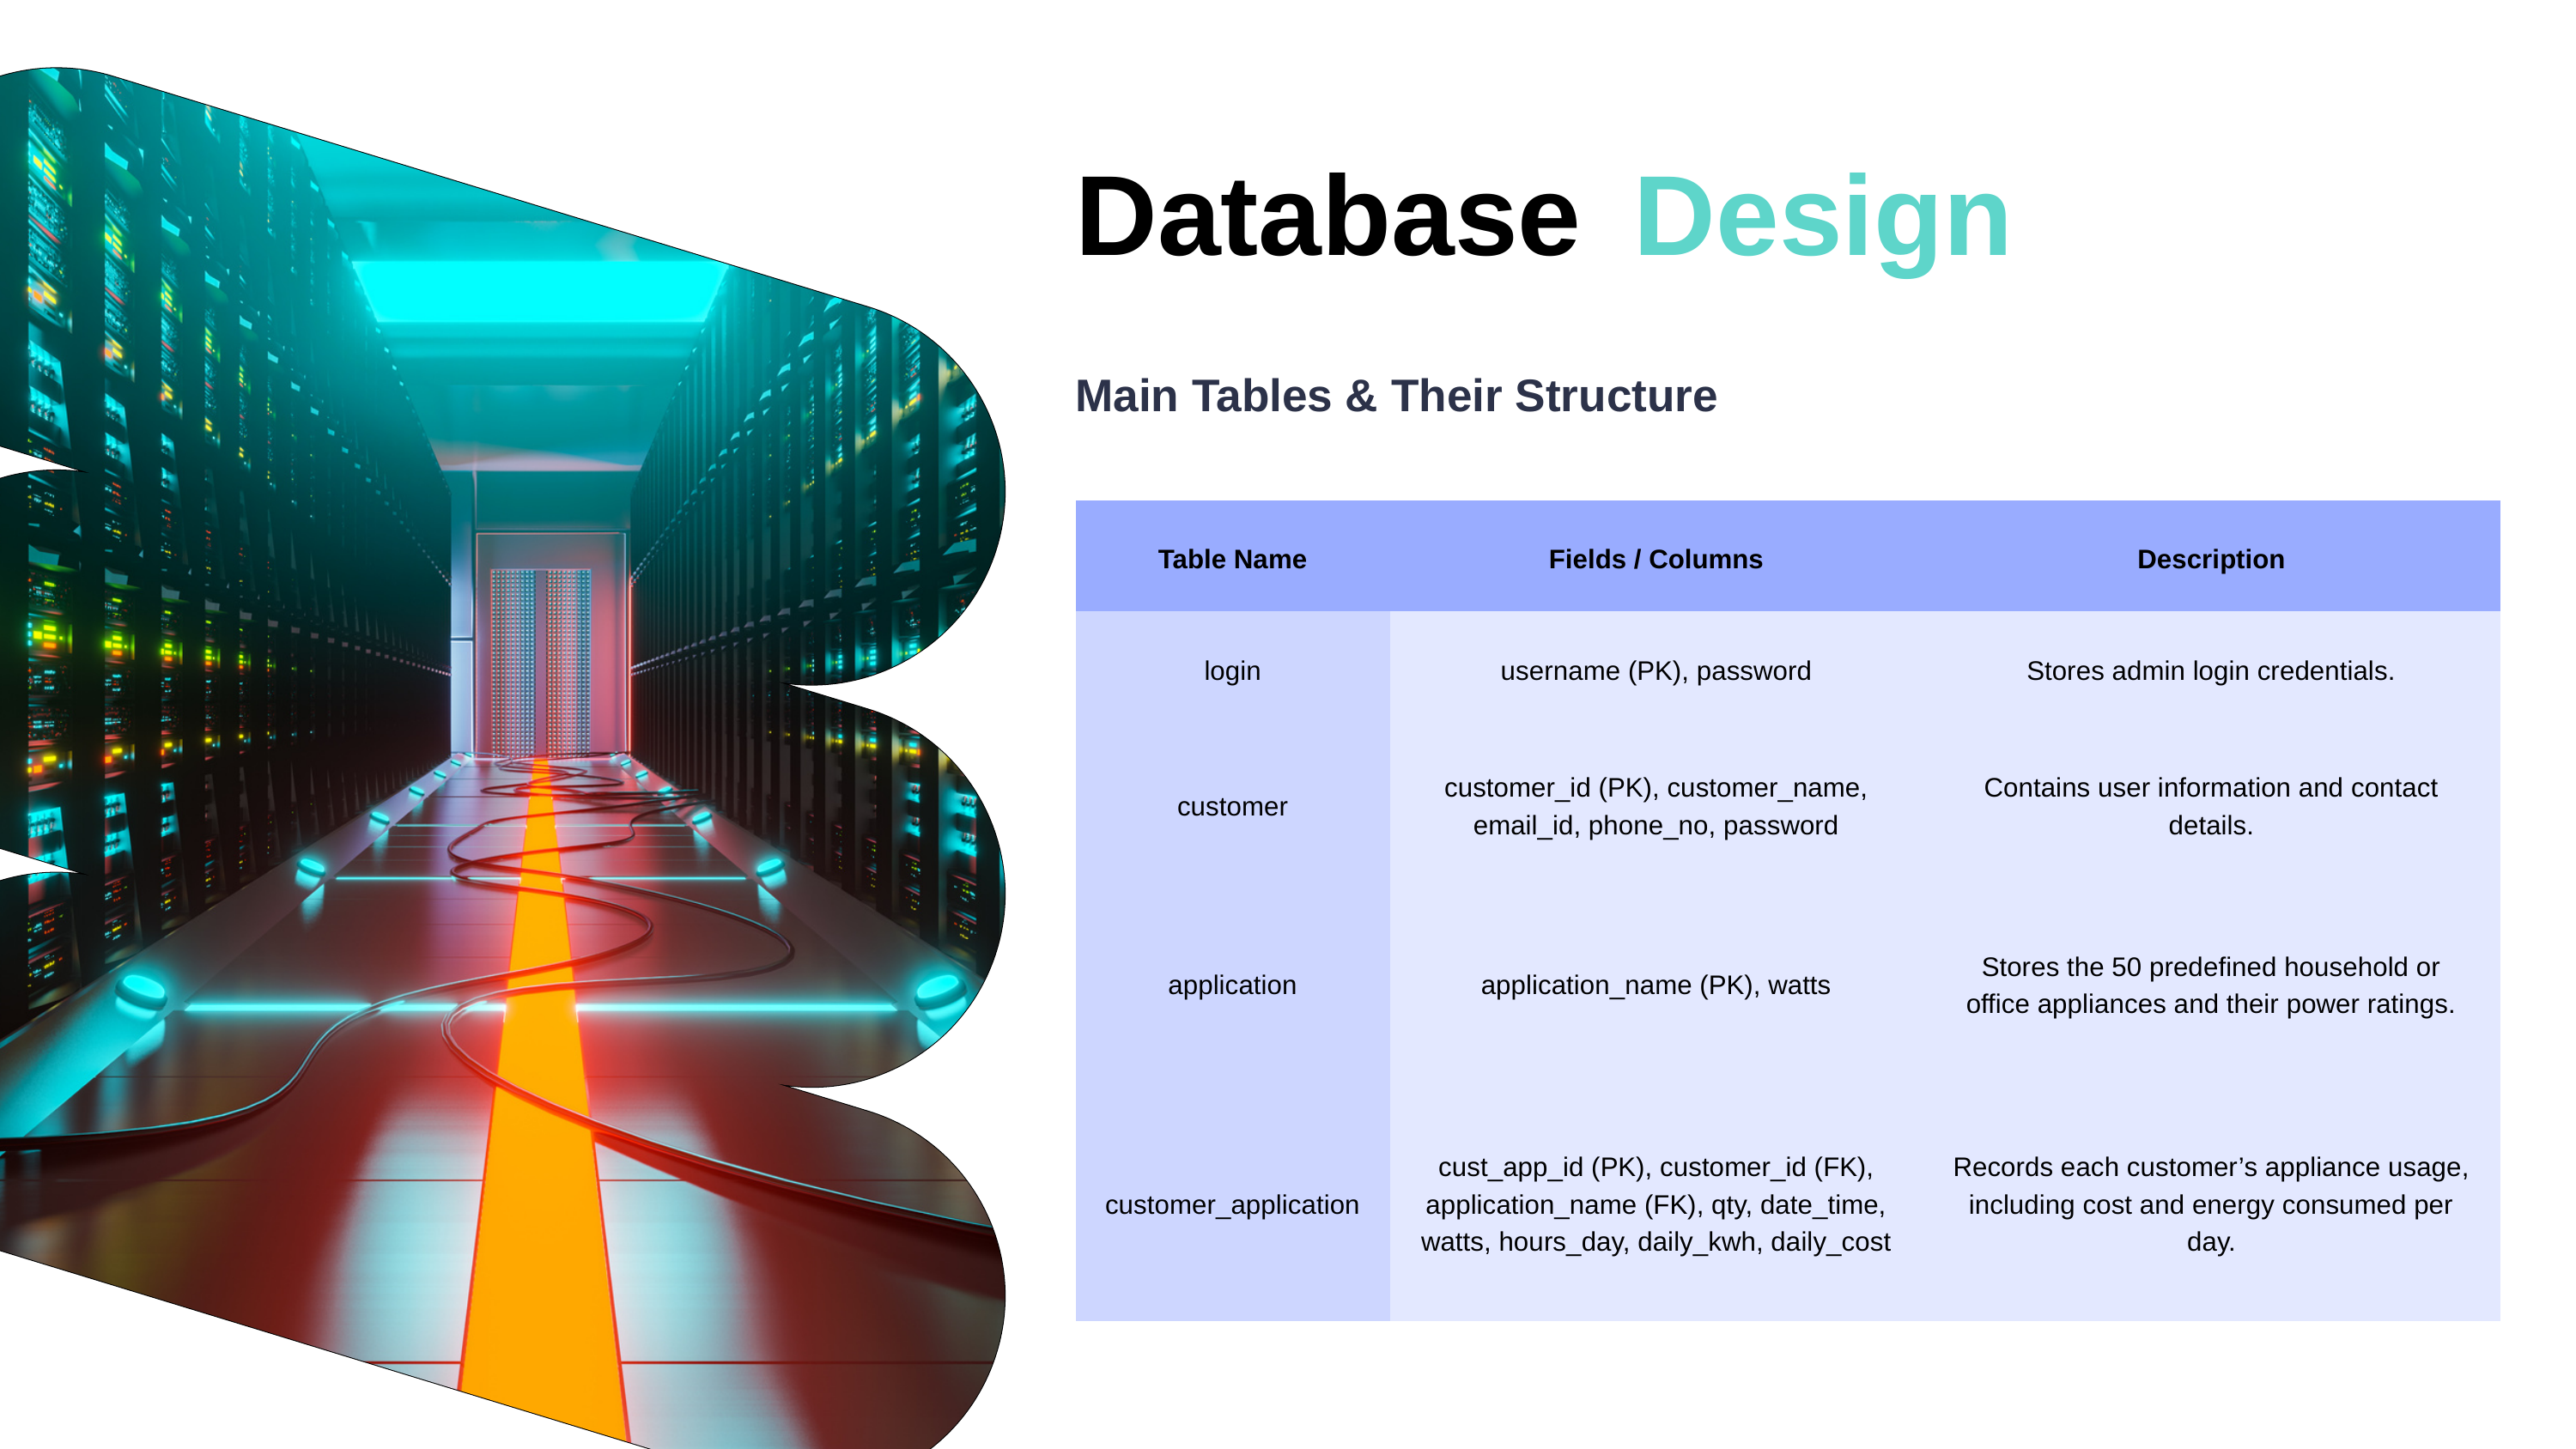

Database
Design
Main Tables & Their Structure
| Table Name | Fields / Columns | Description |
| --- | --- | --- |
| login | username (PK), password | Stores admin login credentials. |
| customer | customer\_id (PK), customer\_name, email\_id, phone\_no, password | Contains user information and contact details. |
| application | application\_name (PK), watts | Stores the 50 predefined household or office appliances and their power ratings. |
| customer\_application | cust\_app\_id (PK), customer\_id (FK), application\_name (FK), qty, date\_time, watts, hours\_day, daily\_kwh, daily\_cost | Records each customer’s appliance usage, including cost and energy consumed per day. |